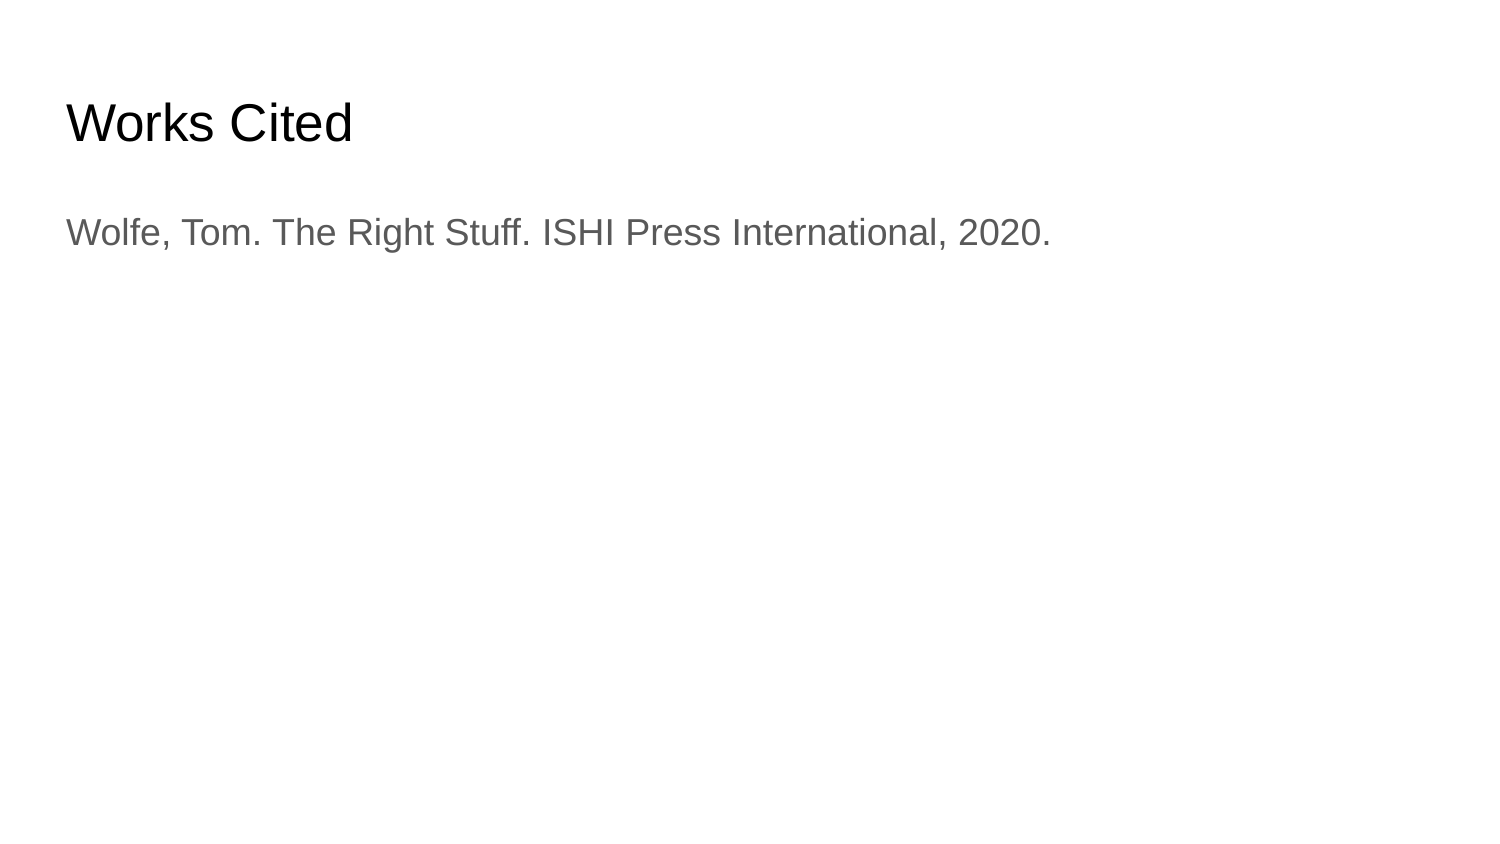

# Works Cited
Wolfe, Tom. The Right Stuff. ISHI Press International, 2020.